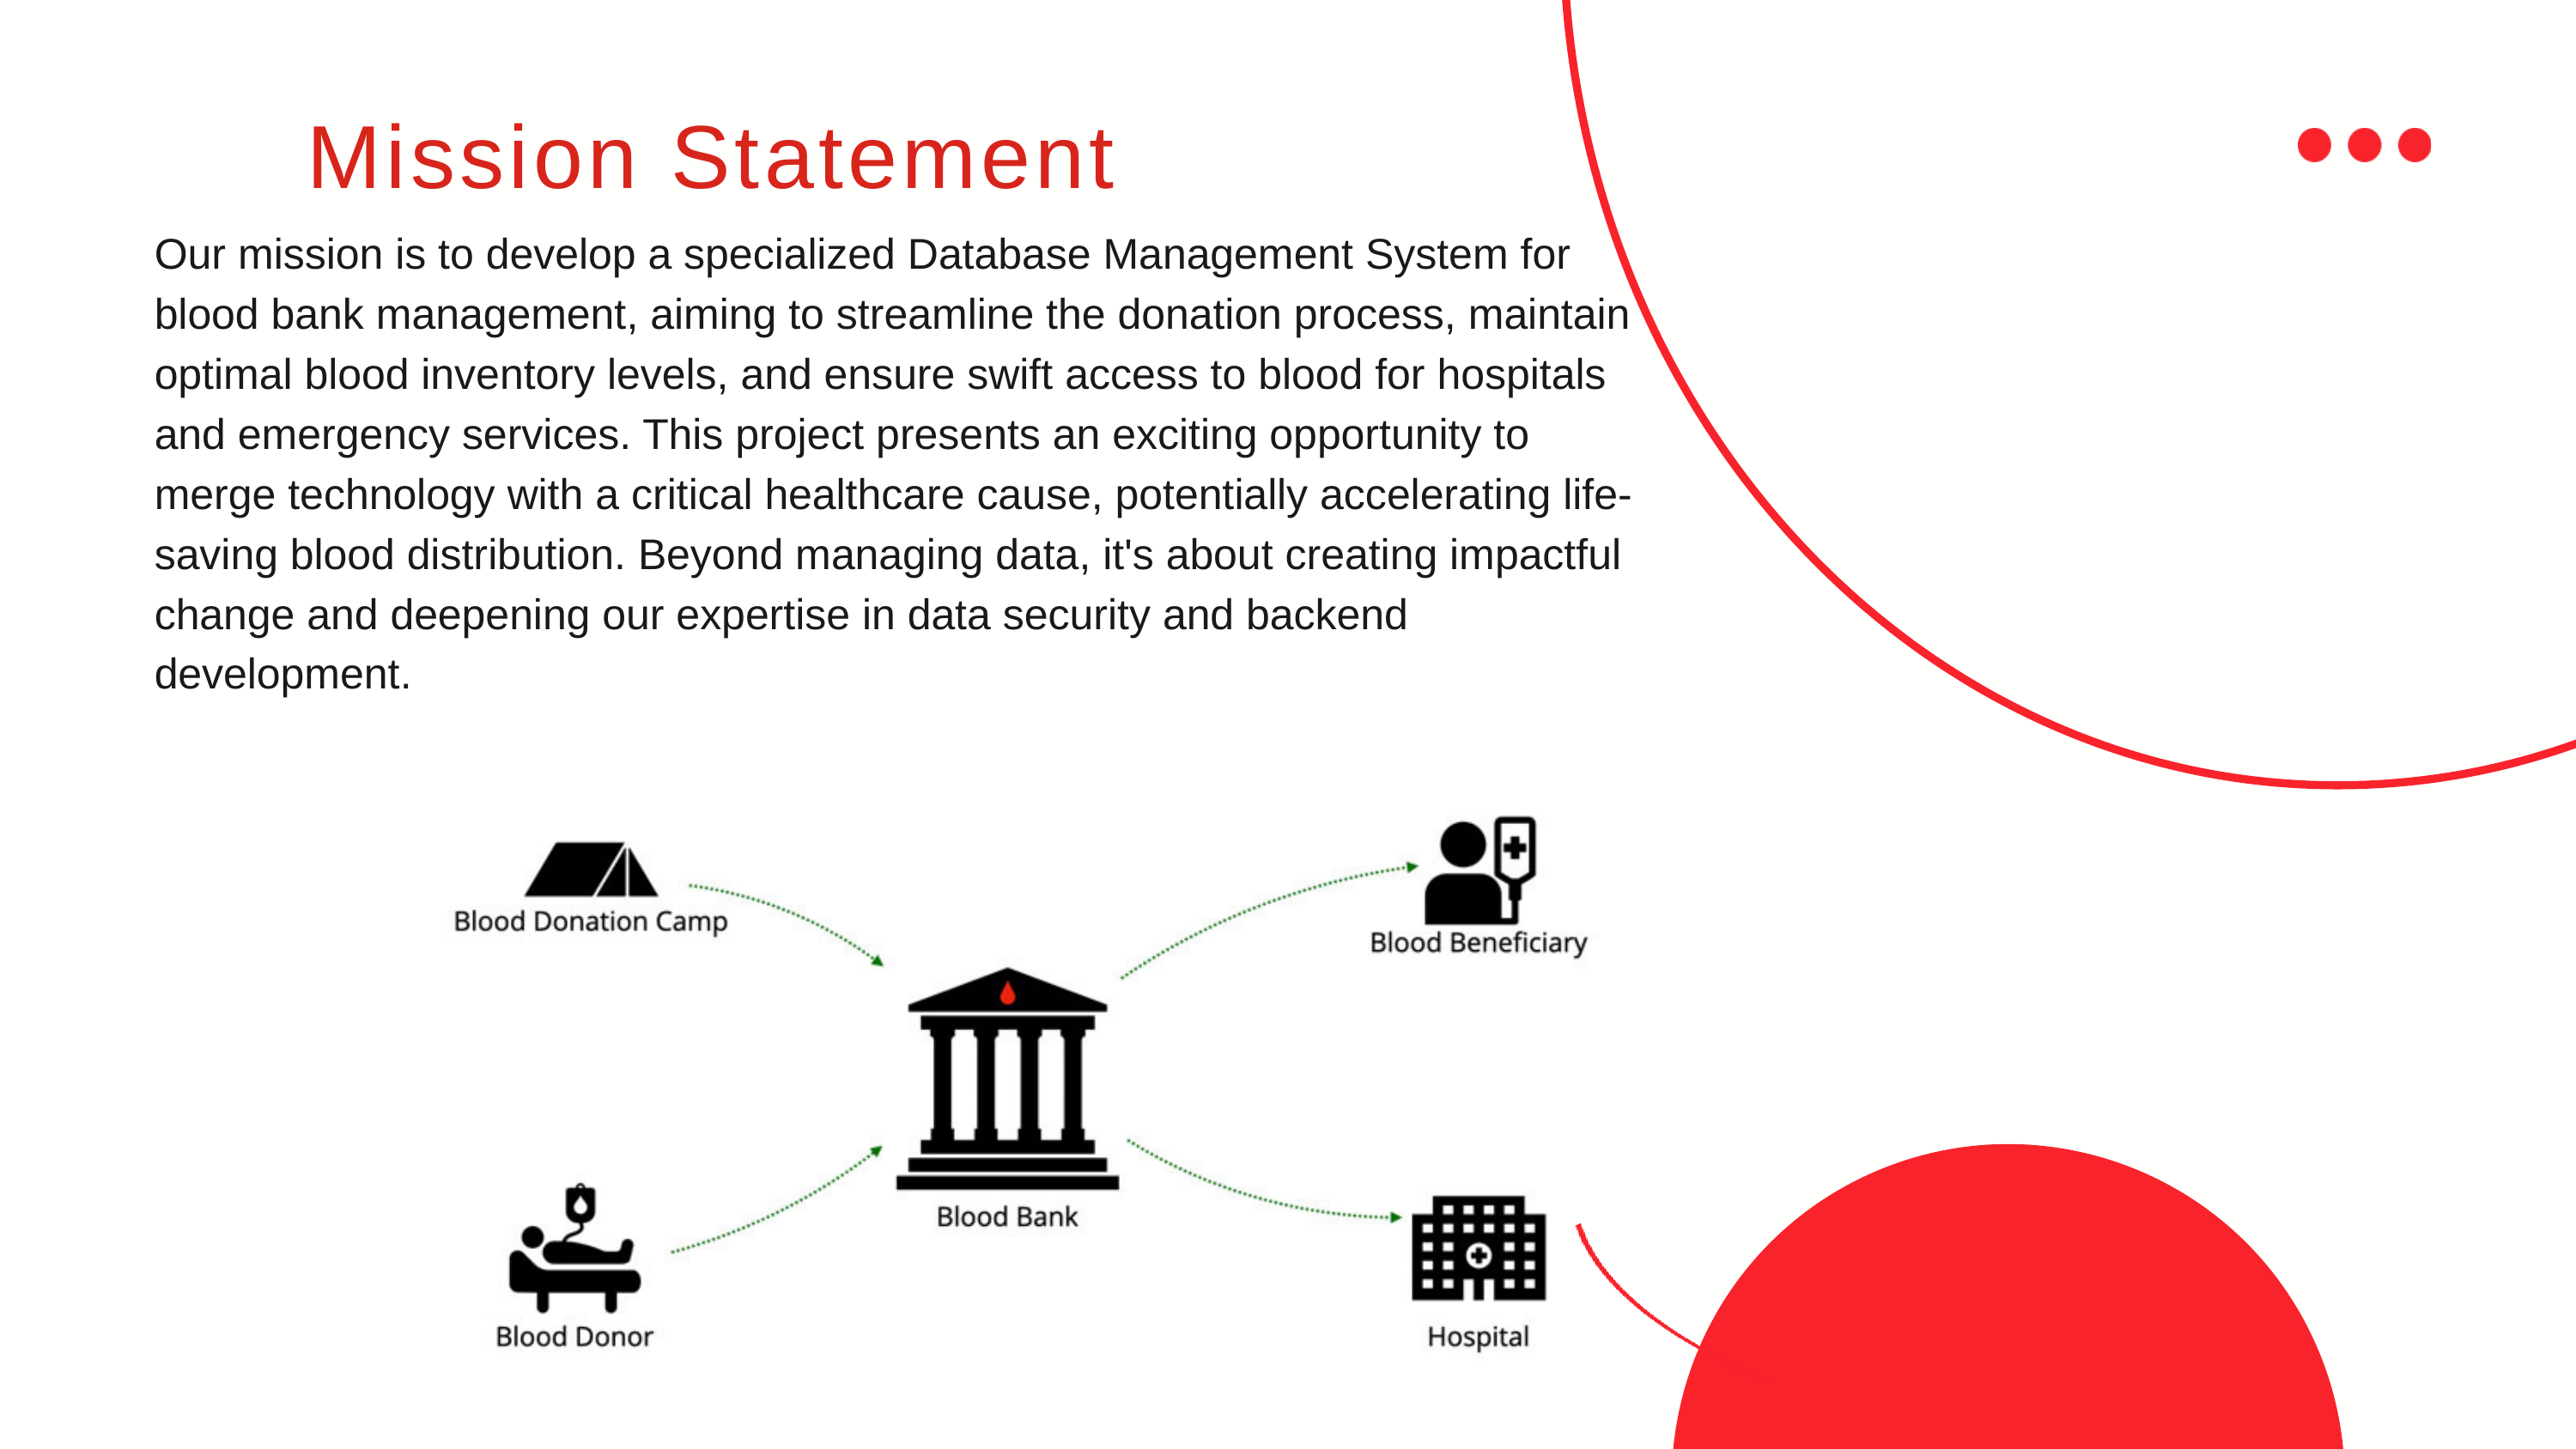

Mission Statement

Our mission is to develop a specialized Database Management System for blood bank management, aiming to streamline the donation process, maintain optimal blood inventory levels, and ensure swift access to blood for hospitals and emergency services. This project presents an exciting opportunity to merge technology with a critical healthcare cause, potentially accelerating life-saving blood distribution. Beyond managing data, it's about creating impactful change and deepening our expertise in data security and backend development.